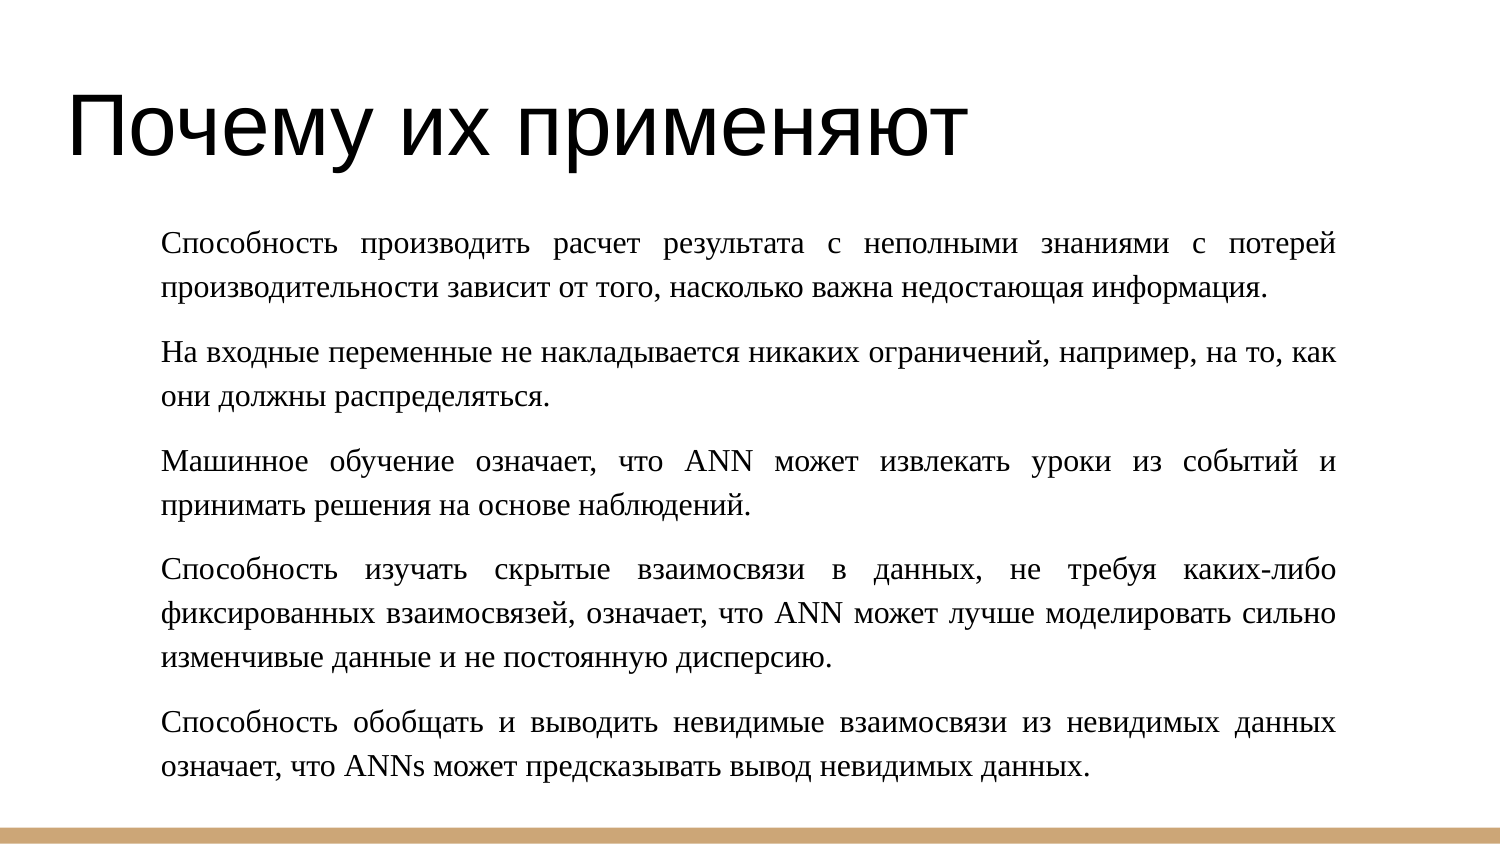

# Почему их применяют
Способность производить расчет результата с неполными знаниями с потерей производительности зависит от того, насколько важна недостающая информация.​
На входные переменные не накладывается никаких ограничений, например, на то, как они должны распределяться.​
Машинное обучение означает, что ANN может извлекать уроки из событий и принимать решения на основе наблюдений.​
Способность изучать скрытые взаимосвязи в данных, не требуя каких-либо фиксированных взаимосвязей, означает, что ANN может лучше моделировать сильно изменчивые данные и не постоянную дисперсию.​
Способность обобщать и выводить невидимые взаимосвязи из невидимых данных означает, что ANNs может предсказывать вывод невидимых данных.